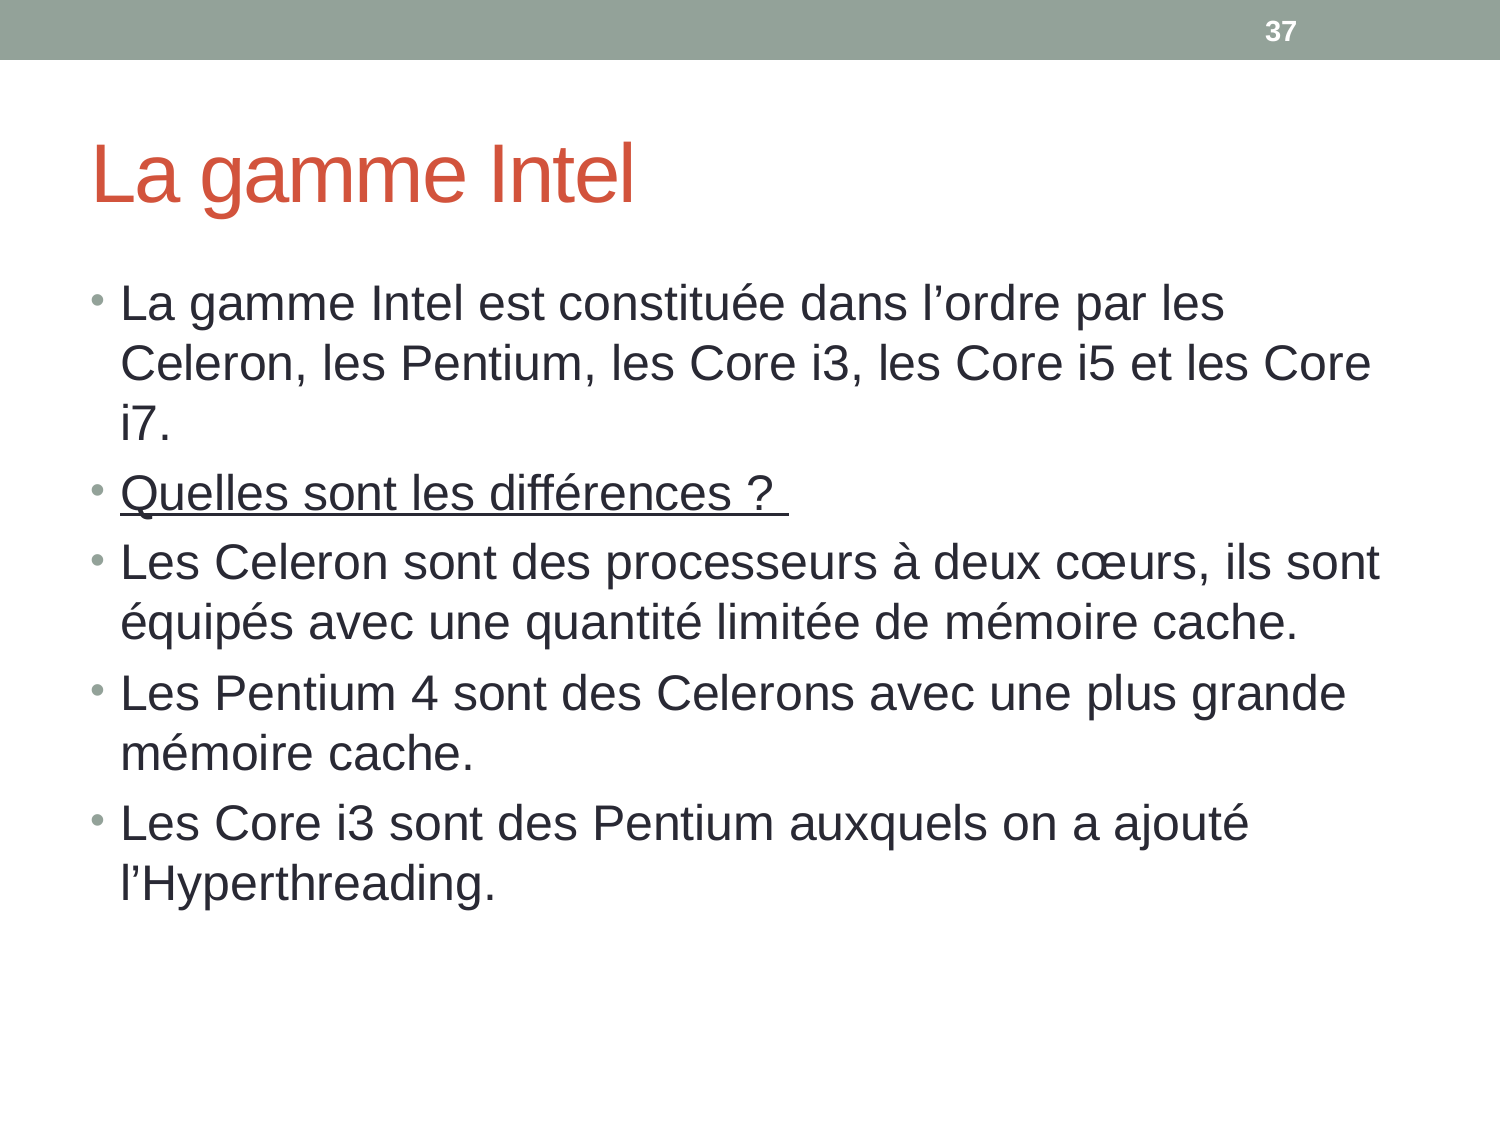

37
# La gamme Intel
La gamme Intel est constituée dans l’ordre par les Celeron, les Pentium, les Core i3, les Core i5 et les Core i7.
Quelles sont les différences ?
Les Celeron sont des processeurs à deux cœurs, ils sont équipés avec une quantité limitée de mémoire cache.
Les Pentium 4 sont des Celerons avec une plus grande mémoire cache.
Les Core i3 sont des Pentium auxquels on a ajouté l’Hyperthreading.